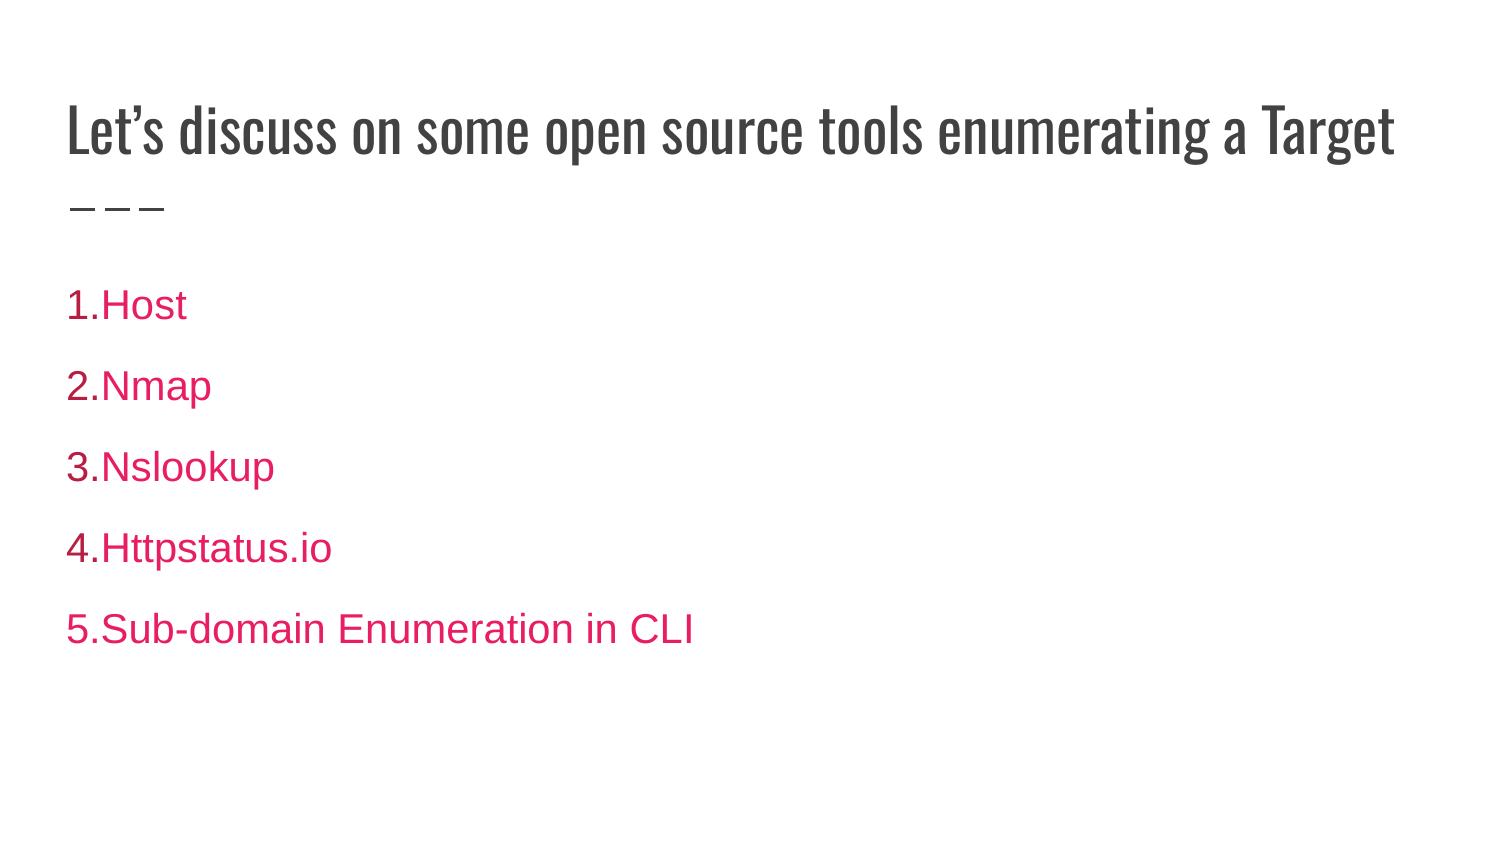

# Let’s discuss on some open source tools enumerating a Target
1.Host
2.Nmap
3.Nslookup
4.Httpstatus.io
5.Sub-domain Enumeration in CLI